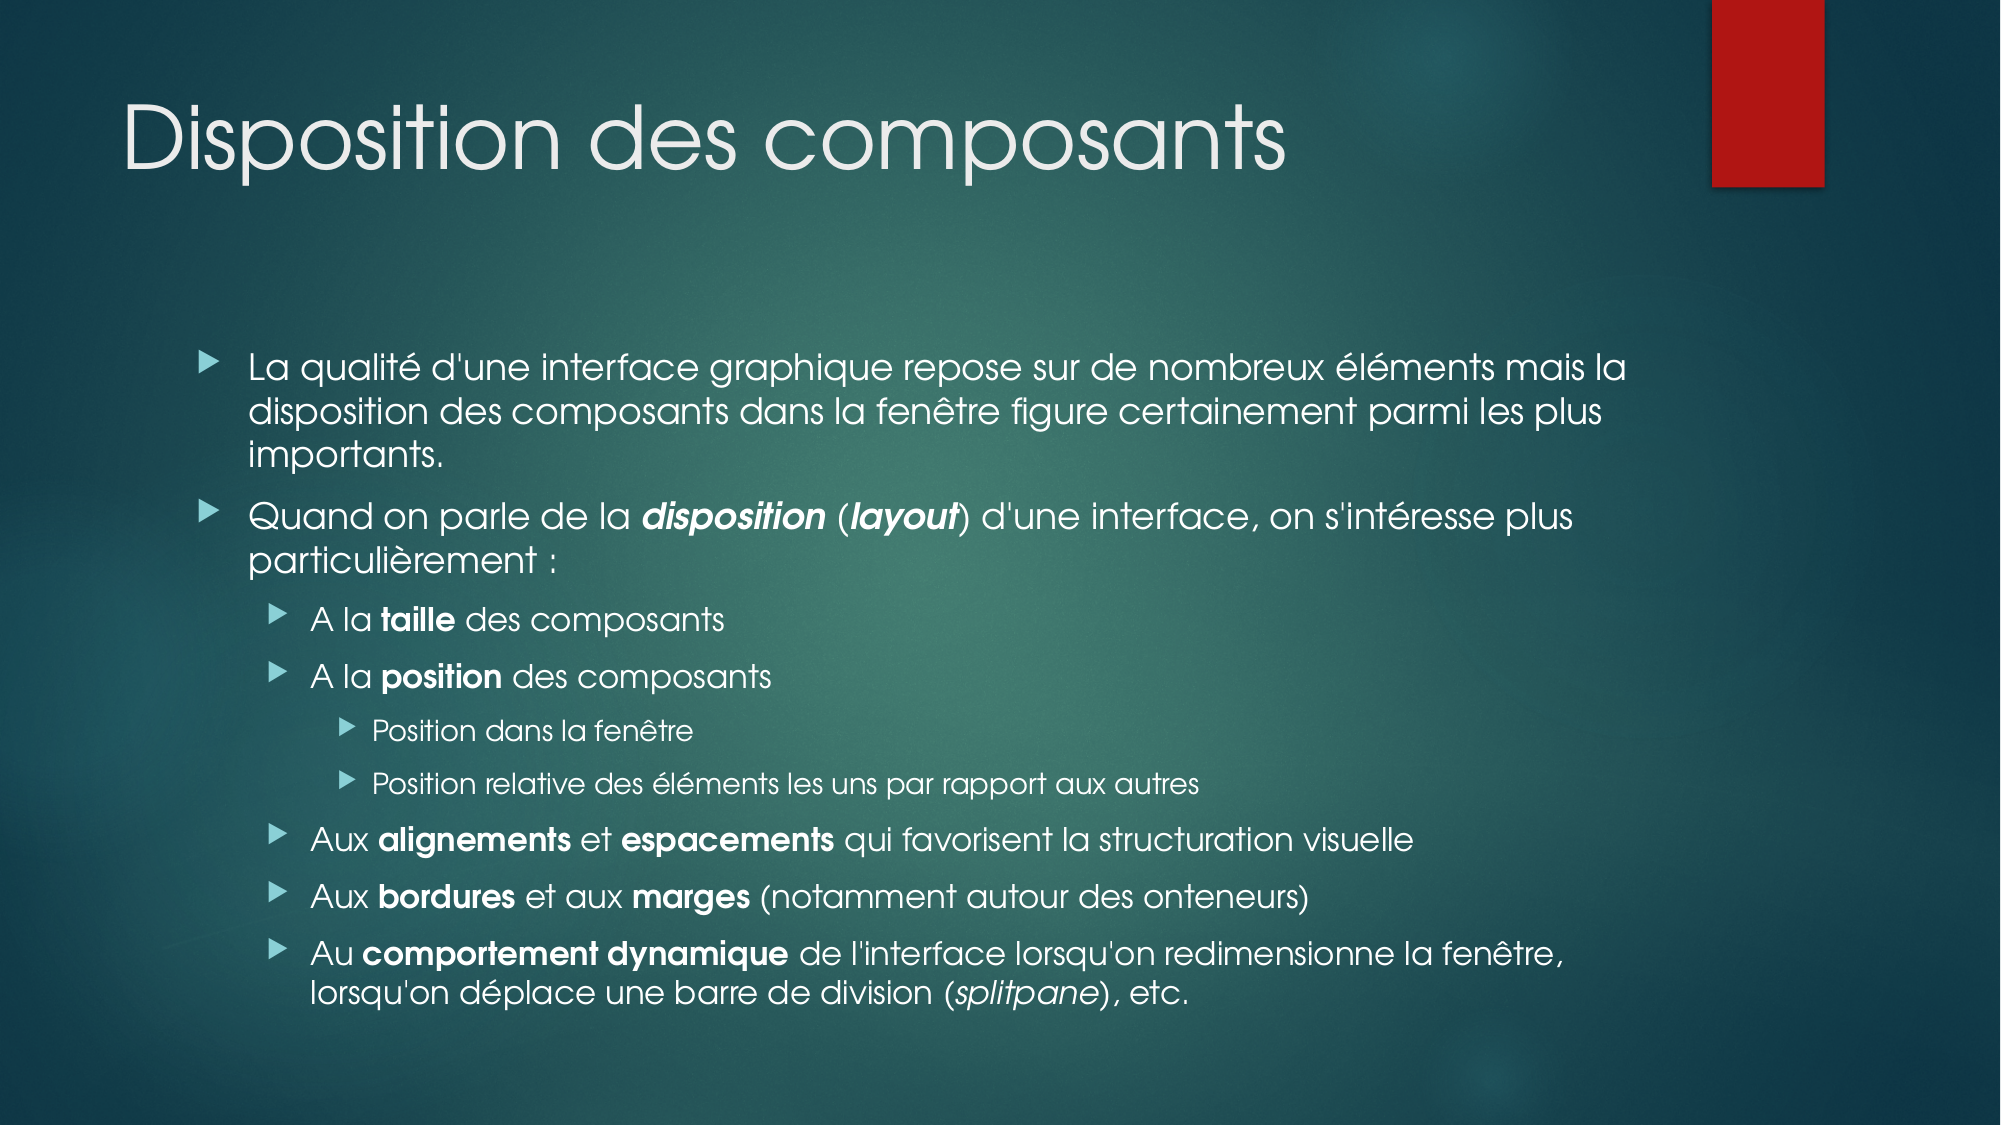

# Disposition des composants
La qualité d'une interface graphique repose sur de nombreux éléments mais la disposition des composants dans la fenêtre figure certainement parmi les plus importants.
Quand on parle de la disposition (layout) d'une interface, on s'intéresse plus particulièrement :
A la taille des composants
A la position des composants
Position dans la fenêtre
Position relative des éléments les uns par rapport aux autres
Aux alignements et espacements qui favorisent la structuration visuelle
Aux bordures et aux marges (notamment autour des onteneurs)
Au comportement dynamique de l'interface lorsqu'on redimensionne la fenêtre, lorsqu'on déplace une barre de division (splitpane), etc.